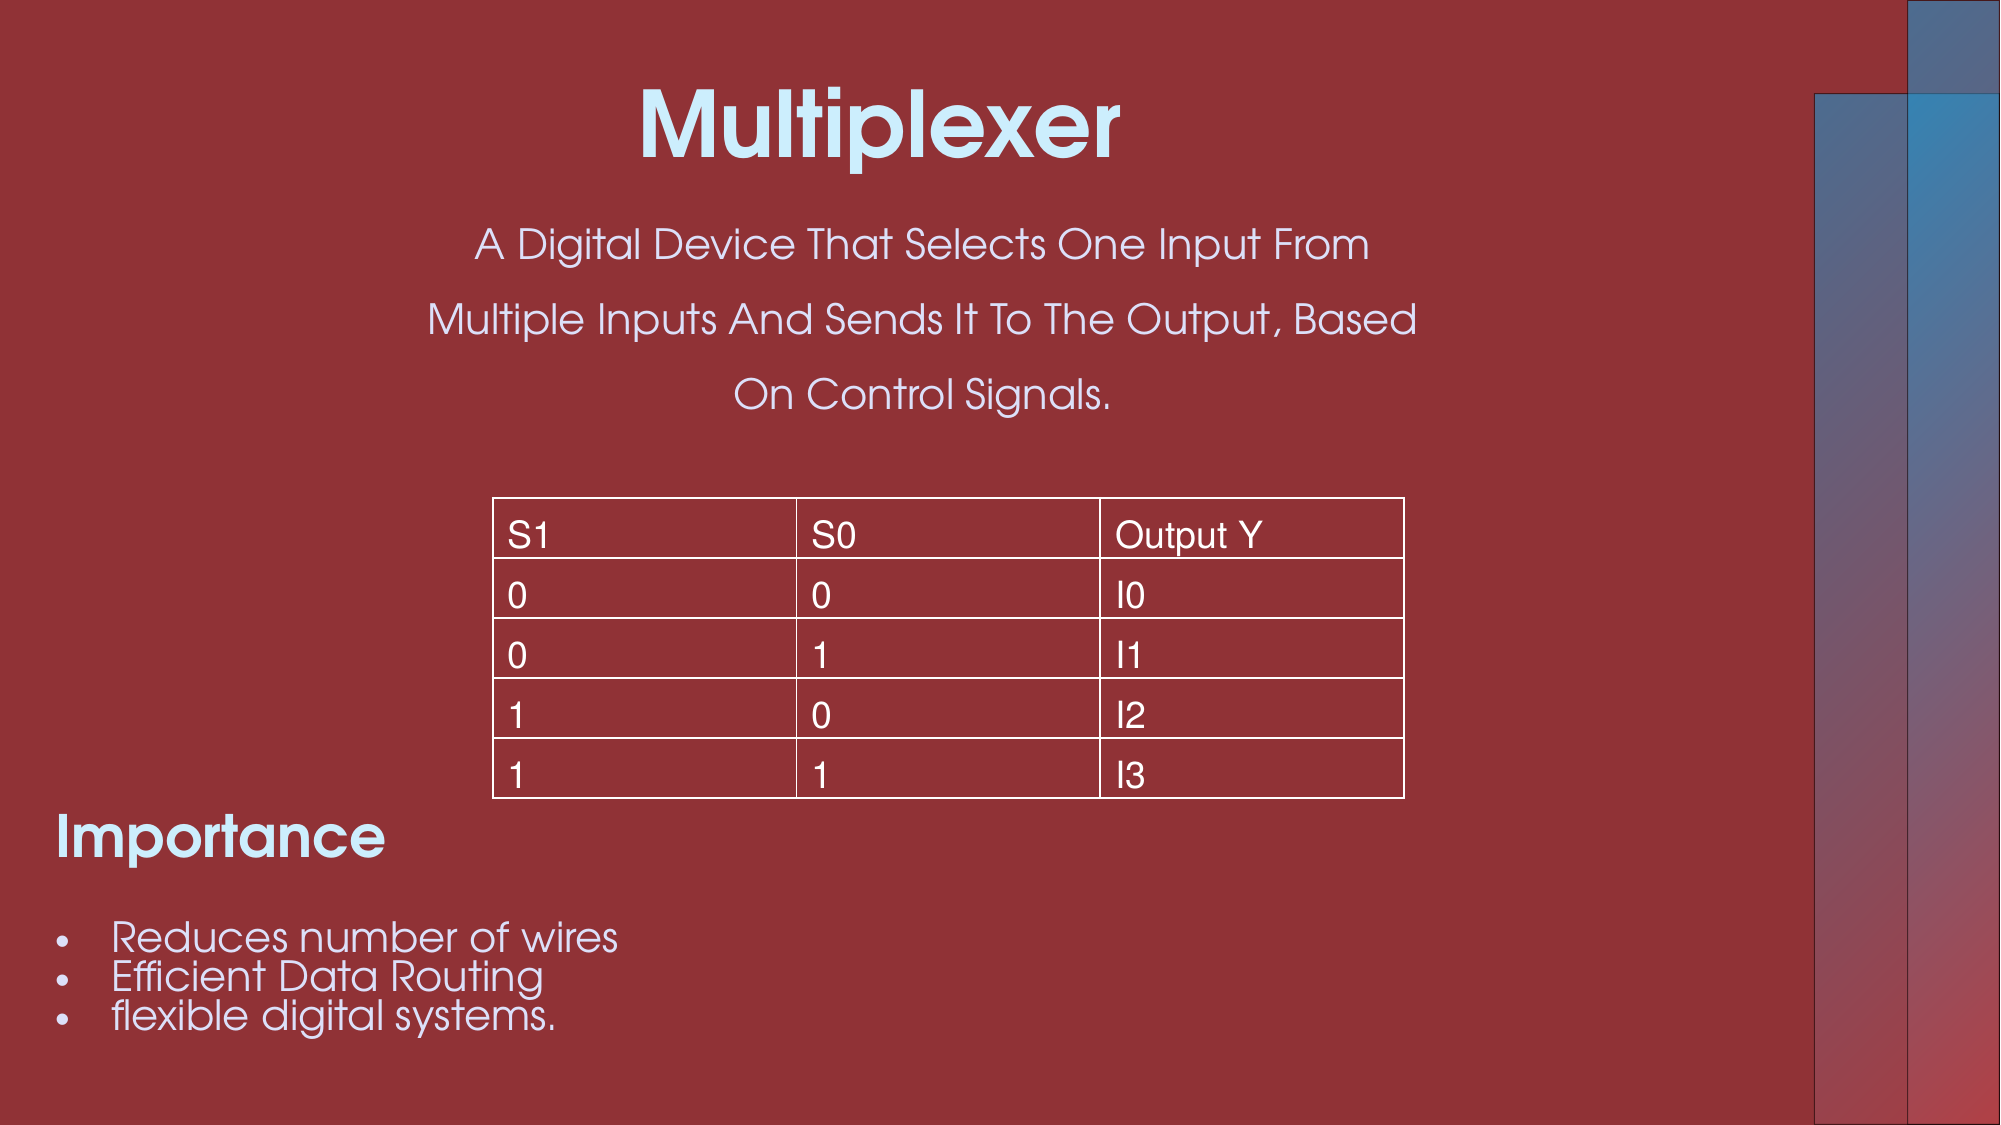

# Multiplexer

A Digital Device That Selects One Input From Multiple Inputs And Sends It To The Output, Based On Control Signals.
| S1 | S0 | Output Y |
| --- | --- | --- |
| 0 | 0 | I0 |
| 0 | 1 | I1 |
| 1 | 0 | I2 |
| 1 | 1 | I3 |
| Importance Reduces number of wires Efficient Data Routing flexible digital systems. |
| --- |